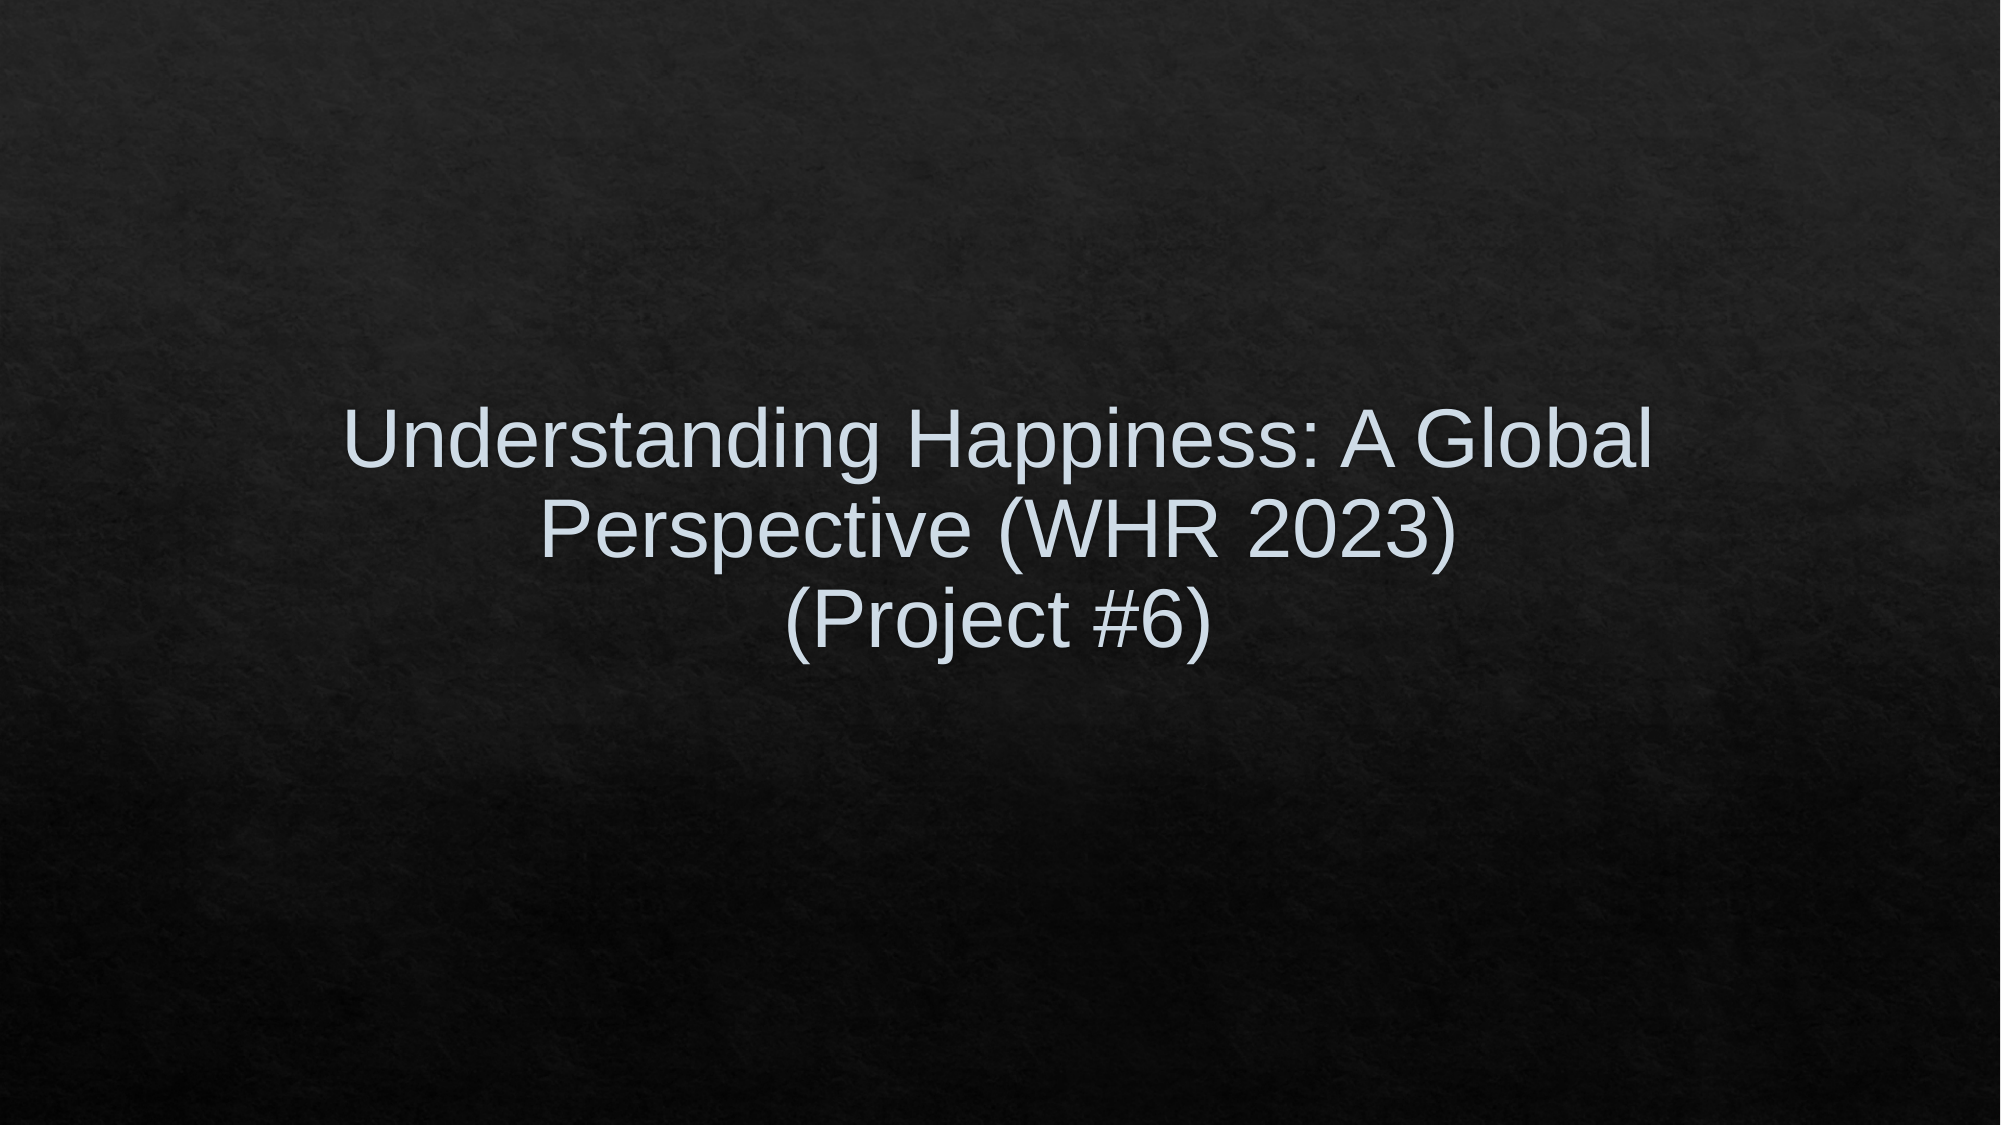

# Understanding Happiness: A Global Perspective (WHR 2023) (Project #6)